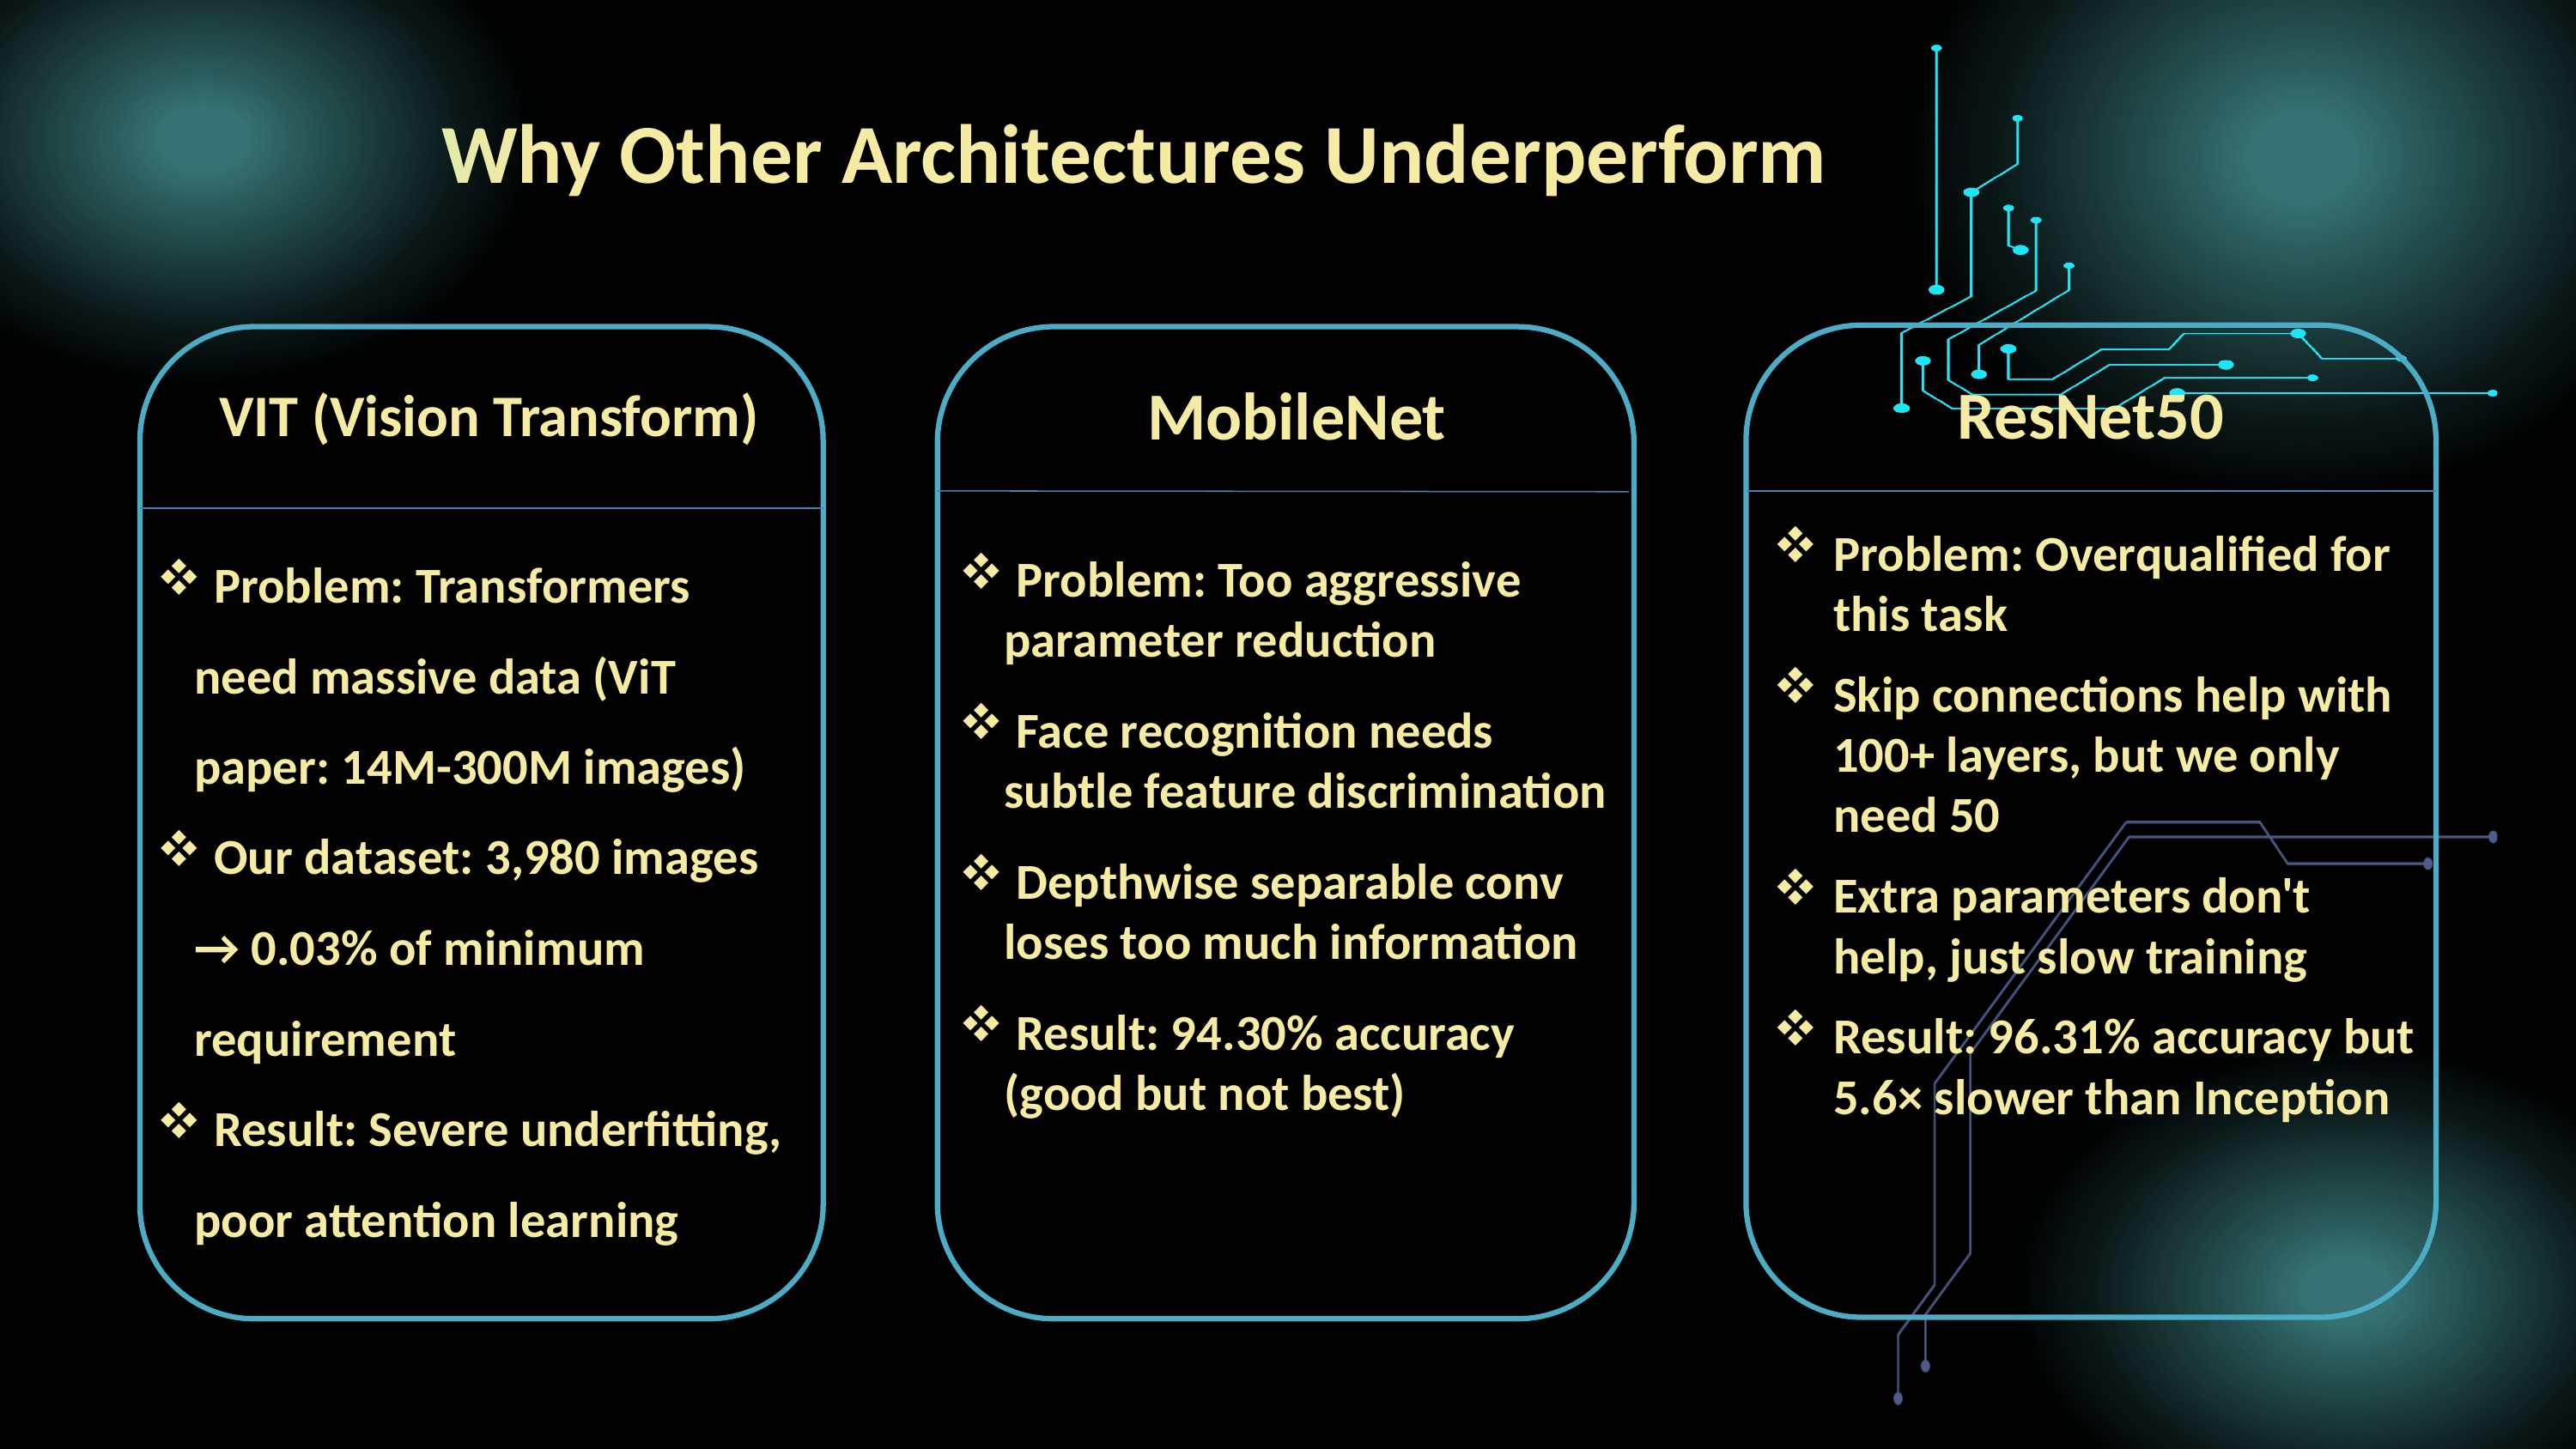

Why Other Architectures Underperform

ResNet50
MobileNet
VIT (Vision Transform)
Problem: Overqualified for this task
Skip connections help with 100+ layers, but we only need 50
Extra parameters don't help, just slow training
Result: 96.31% accuracy but 5.6× slower than Inception
 Problem: Transformers need massive data (ViT paper: 14M-300M images)
 Our dataset: 3,980 images → 0.03% of minimum requirement
 Result: Severe underfitting, poor attention learning
 Problem: Too aggressive parameter reduction
 Face recognition needs subtle feature discrimination
 Depthwise separable conv loses too much information
 Result: 94.30% accuracy (good but not best)